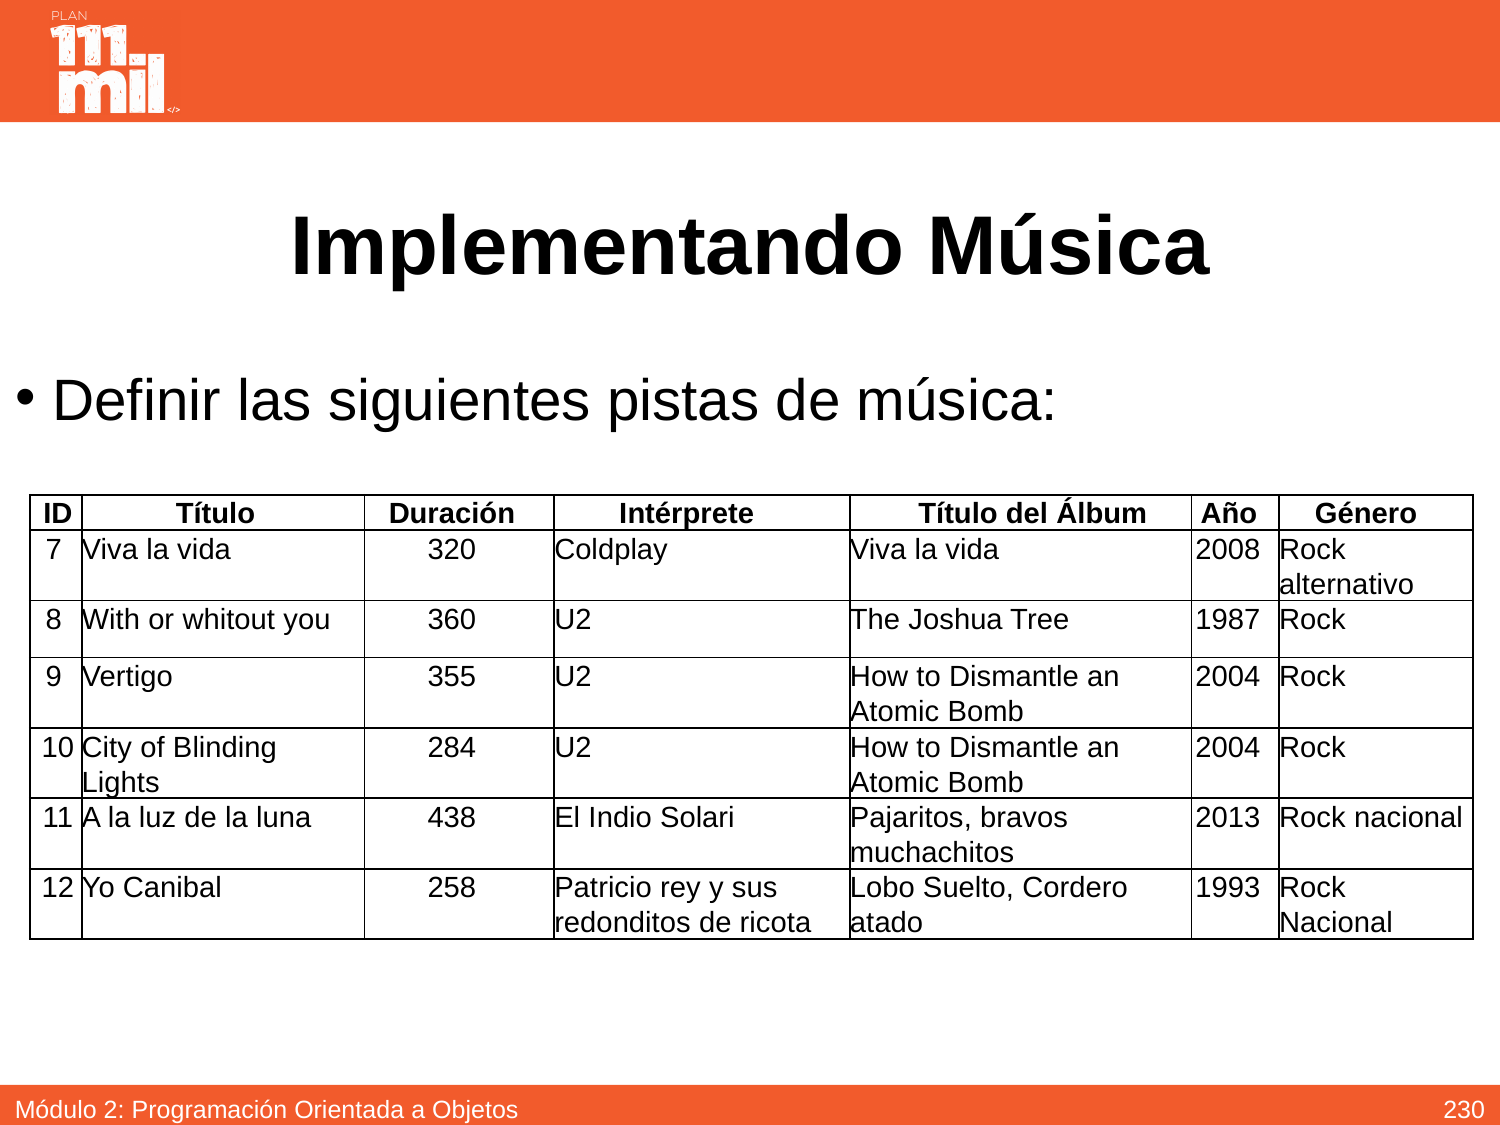

# Implementando Música
Definir las siguientes pistas de música:

| ID | Título | Duración | Intérprete | Título del Álbum | Año | Género |
| --- | --- | --- | --- | --- | --- | --- |
| 7 | Viva la vida | 320 | Coldplay | Viva la vida | 2008 | Rock alternativo |
| 8 | With or whitout you | 360 | U2 | The Joshua Tree | 1987 | Rock |
| 9 | Vertigo | 355 | U2 | How to Dismantle an Atomic Bomb | 2004 | Rock |
| 10 | City of Blinding Lights | 284 | U2 | How to Dismantle an Atomic Bomb | 2004 | Rock |
| 11 | A la luz de la luna | 438 | El Indio Solari | Pajaritos, bravos muchachitos | 2013 | Rock nacional |
| 12 | Yo Canibal | 258 | Patricio rey y sus redonditos de ricota | Lobo Suelto, Cordero atado | 1993 | Rock Nacional |
230
Módulo 2: Programación Orientada a Objetos